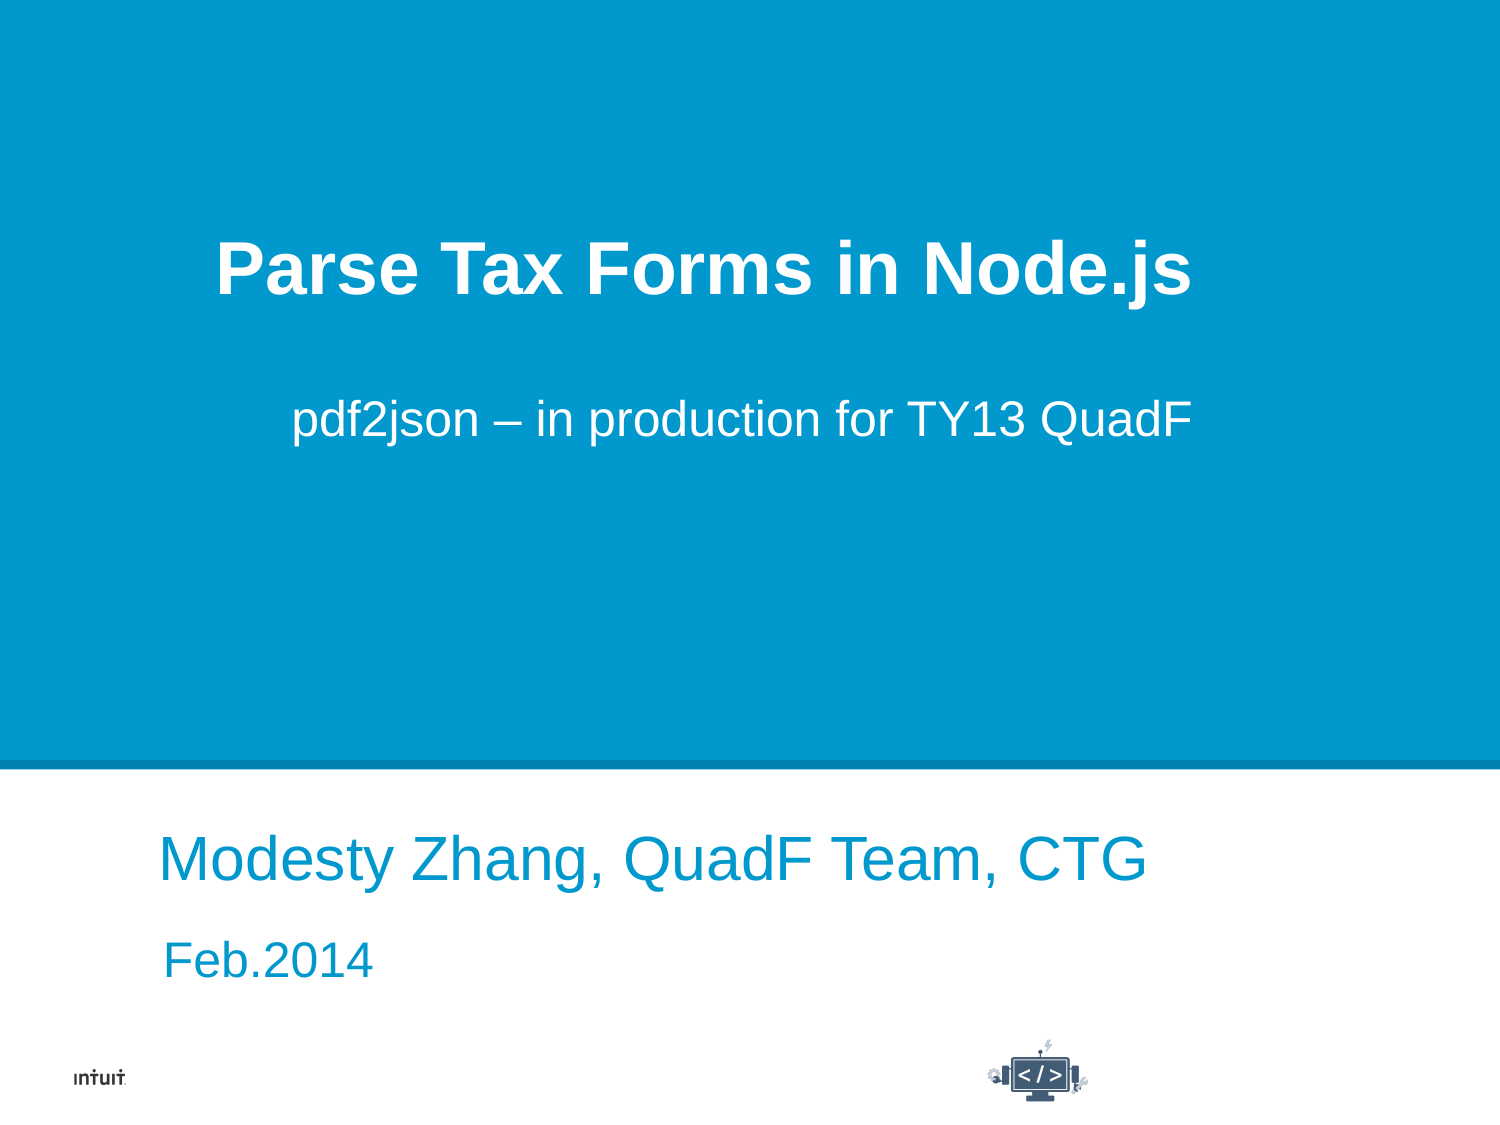

# Parse Tax Forms in Node.js
pdf2json – in production for TY13 QuadF
Modesty Zhang, QuadF Team, CTG
Feb.2014